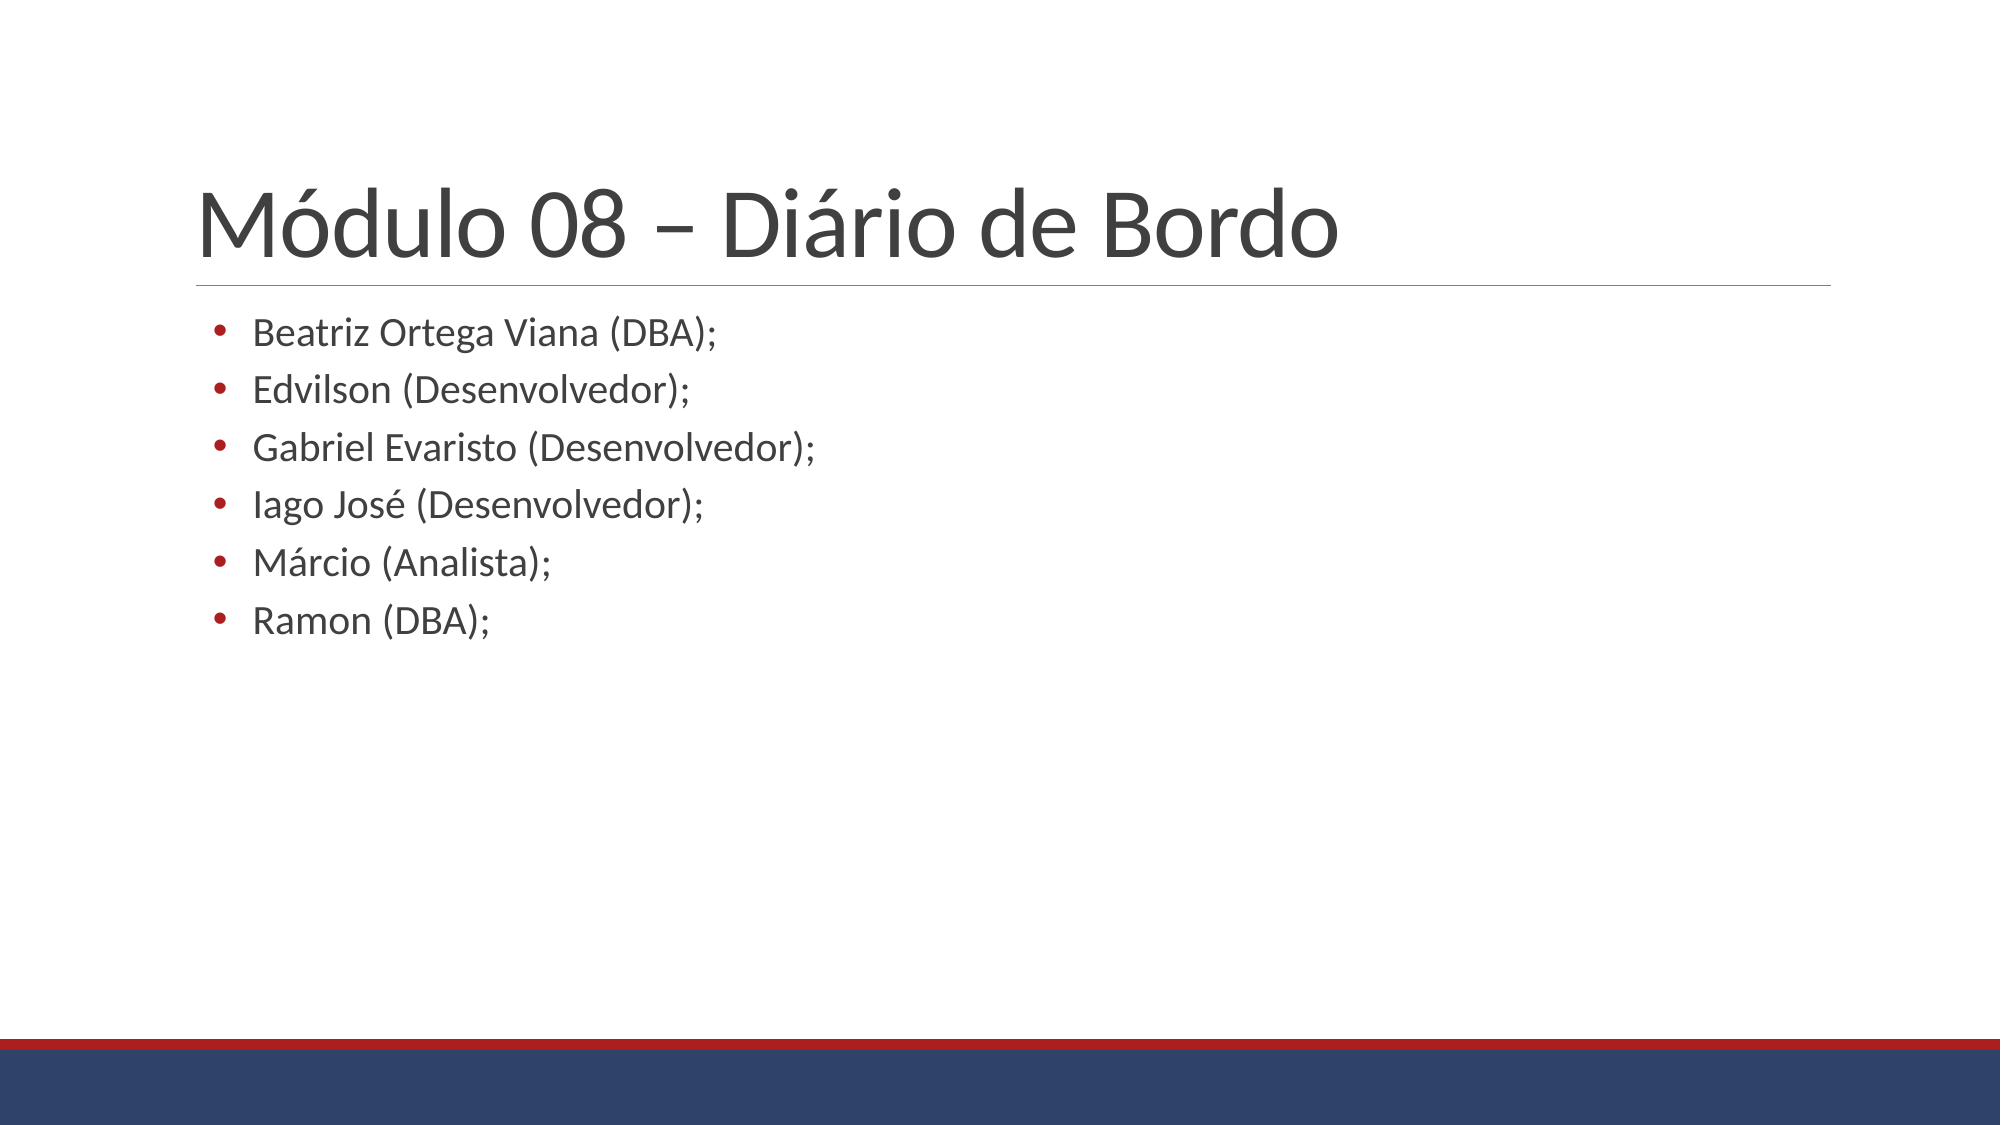

# Módulo 08 – Diário de Bordo
 Beatriz Ortega Viana (DBA);
 Edvilson (Desenvolvedor);
 Gabriel Evaristo (Desenvolvedor);
 Iago José (Desenvolvedor);
 Márcio (Analista);
 Ramon (DBA);